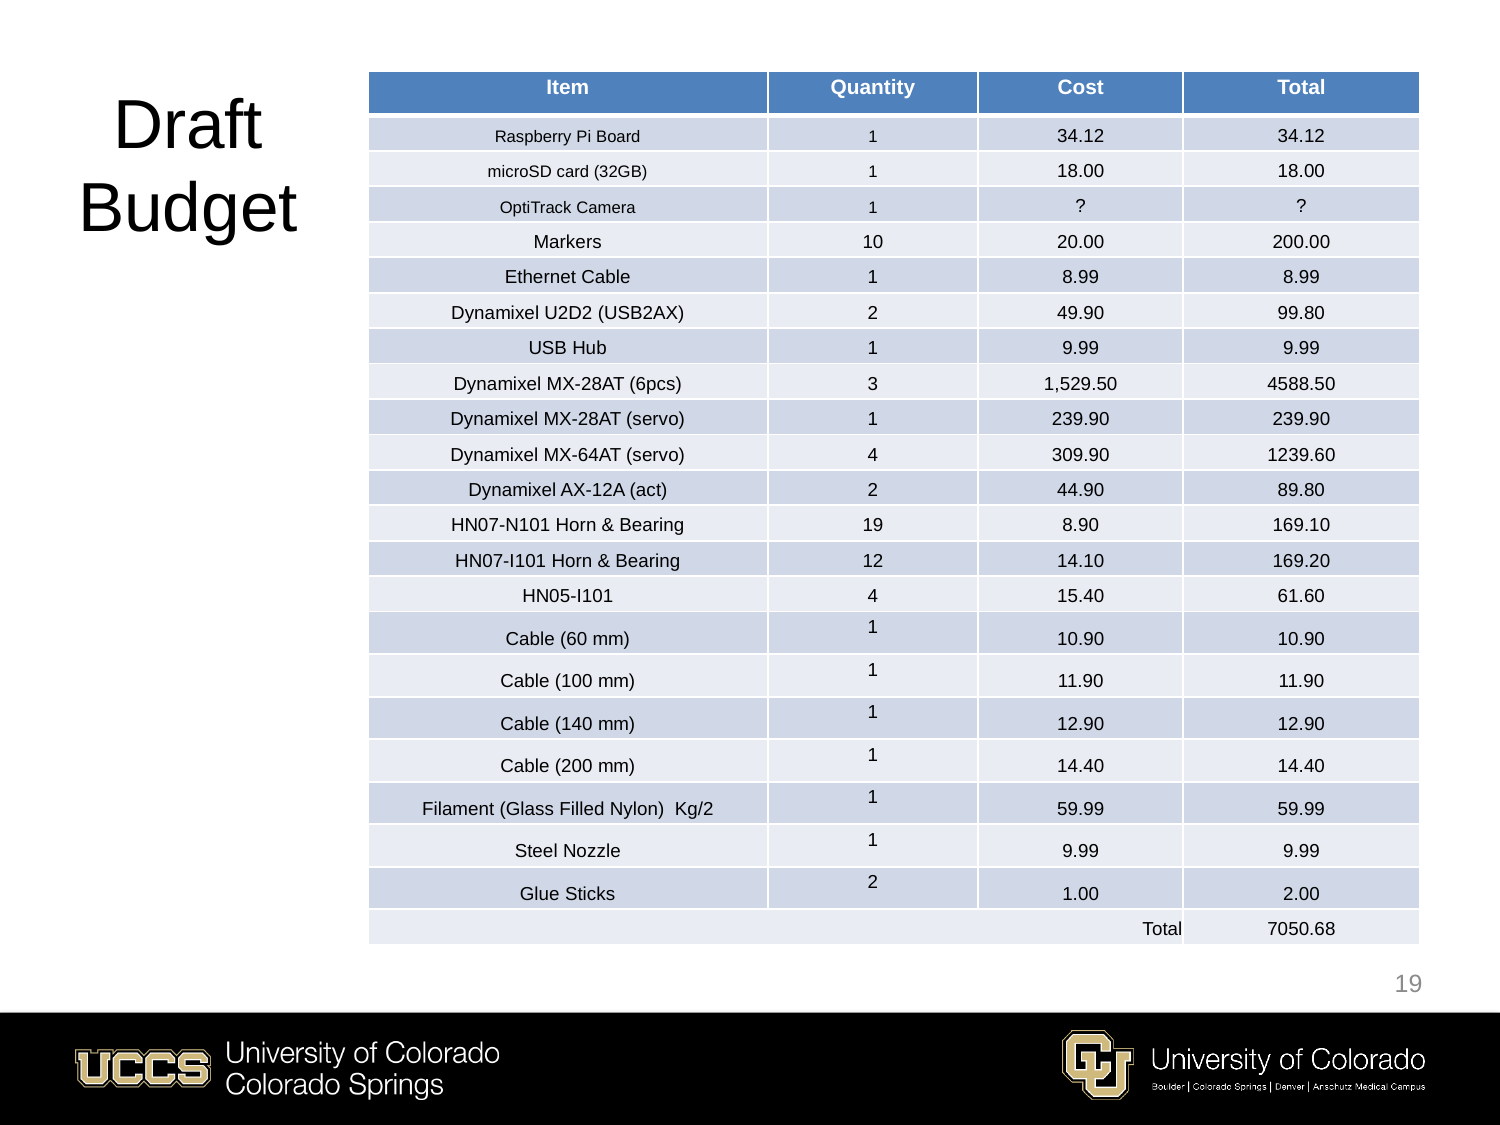

# Draft Budget
| Item | Quantity | Cost | Total |
| --- | --- | --- | --- |
| Raspberry Pi Board | 1 | 34.12 | 34.12 |
| microSD card (32GB) | 1 | 18.00 | 18.00 |
| OptiTrack Camera | 1 | ? | ? |
| Markers | 10 | 20.00 | 200.00 |
| Ethernet Cable | 1 | 8.99 | 8.99 |
| Dynamixel U2D2 (USB2AX) | 2 | 49.90 | 99.80 |
| USB Hub | 1 | 9.99 | 9.99 |
| Dynamixel MX-28AT (6pcs) | 3 | 1,529.50 | 4588.50 |
| Dynamixel MX-28AT (servo) | 1 | 239.90 | 239.90 |
| Dynamixel MX-64AT (servo) | 4 | 309.90 | 1239.60 |
| Dynamixel AX-12A (act) | 2 | 44.90 | 89.80 |
| HN07-N101 Horn & Bearing | 19 | 8.90 | 169.10 |
| HN07-I101 Horn & Bearing | 12 | 14.10 | 169.20 |
| HN05-I101 | 4 | 15.40 | 61.60 |
| Cable (60 mm) | 1 | 10.90 | 10.90 |
| Cable (100 mm) | 1 | 11.90 | 11.90 |
| Cable (140 mm) | 1 | 12.90 | 12.90 |
| Cable (200 mm) | 1 | 14.40 | 14.40 |
| Filament (Glass Filled Nylon)  Kg/2 | 1 | 59.99 | 59.99 |
| Steel Nozzle | 1 | 9.99 | 9.99 |
| Glue Sticks | 2 | 1.00 | 2.00 |
| Total |  |  | 7050.68 |
19